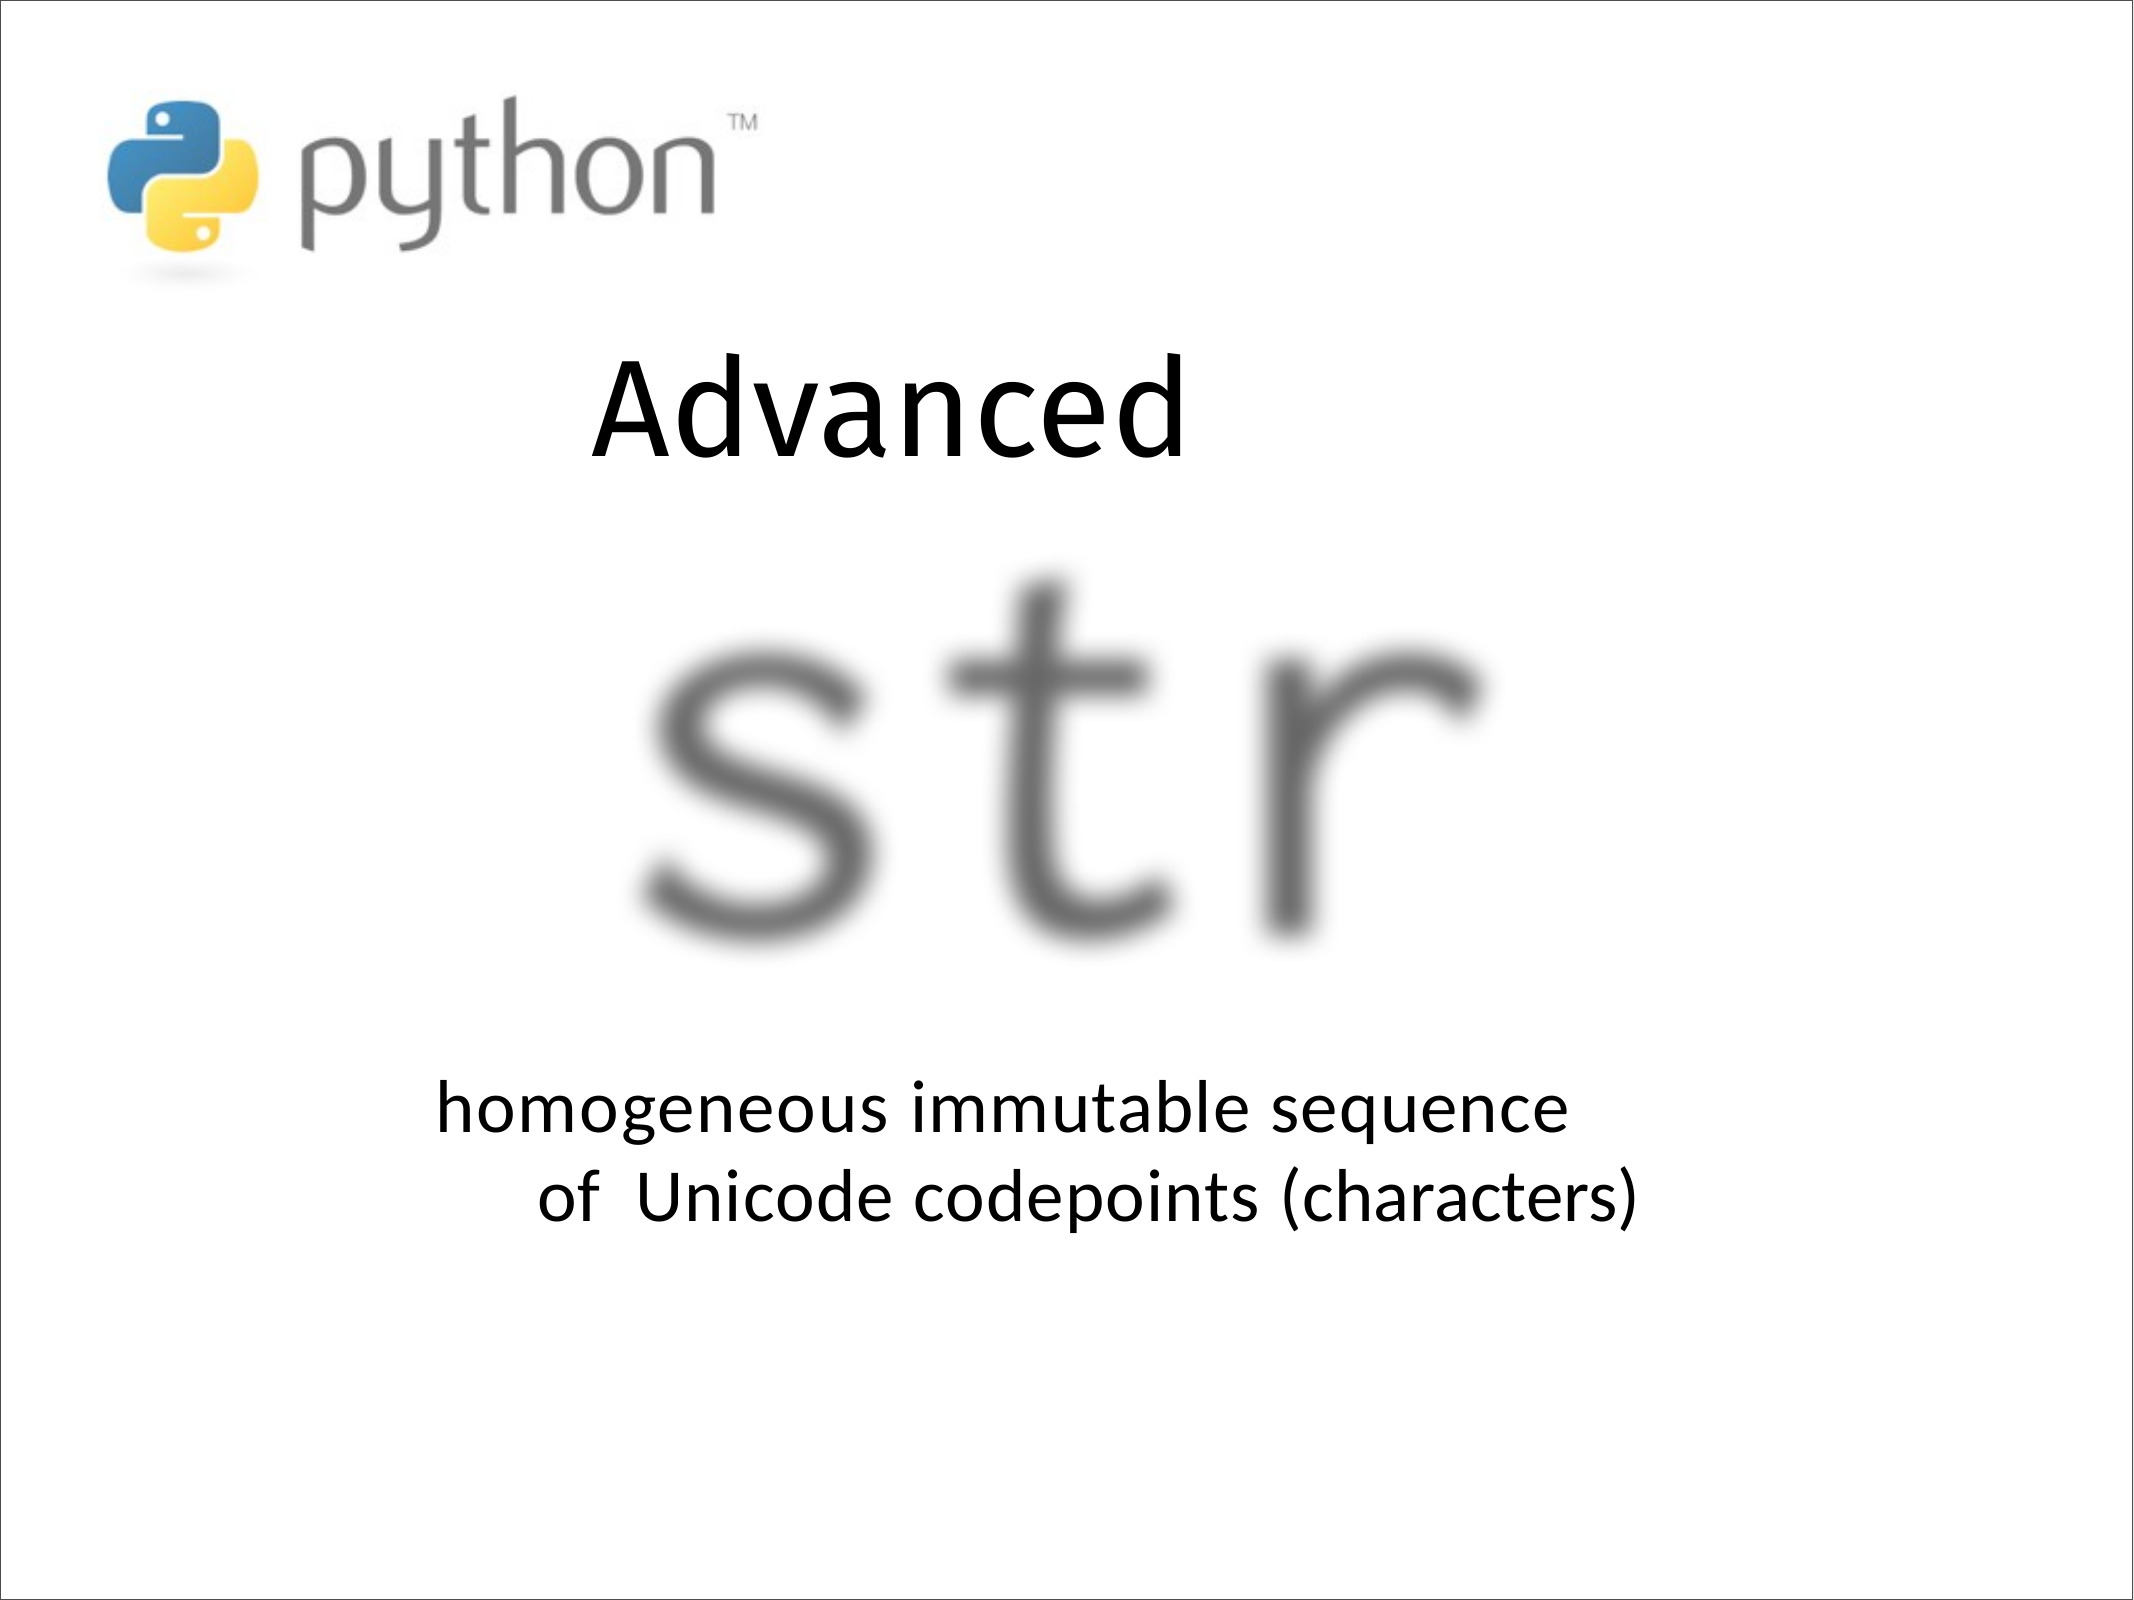

Advanced

homogeneous immutable sequence of  Unicode codepoints (characters)